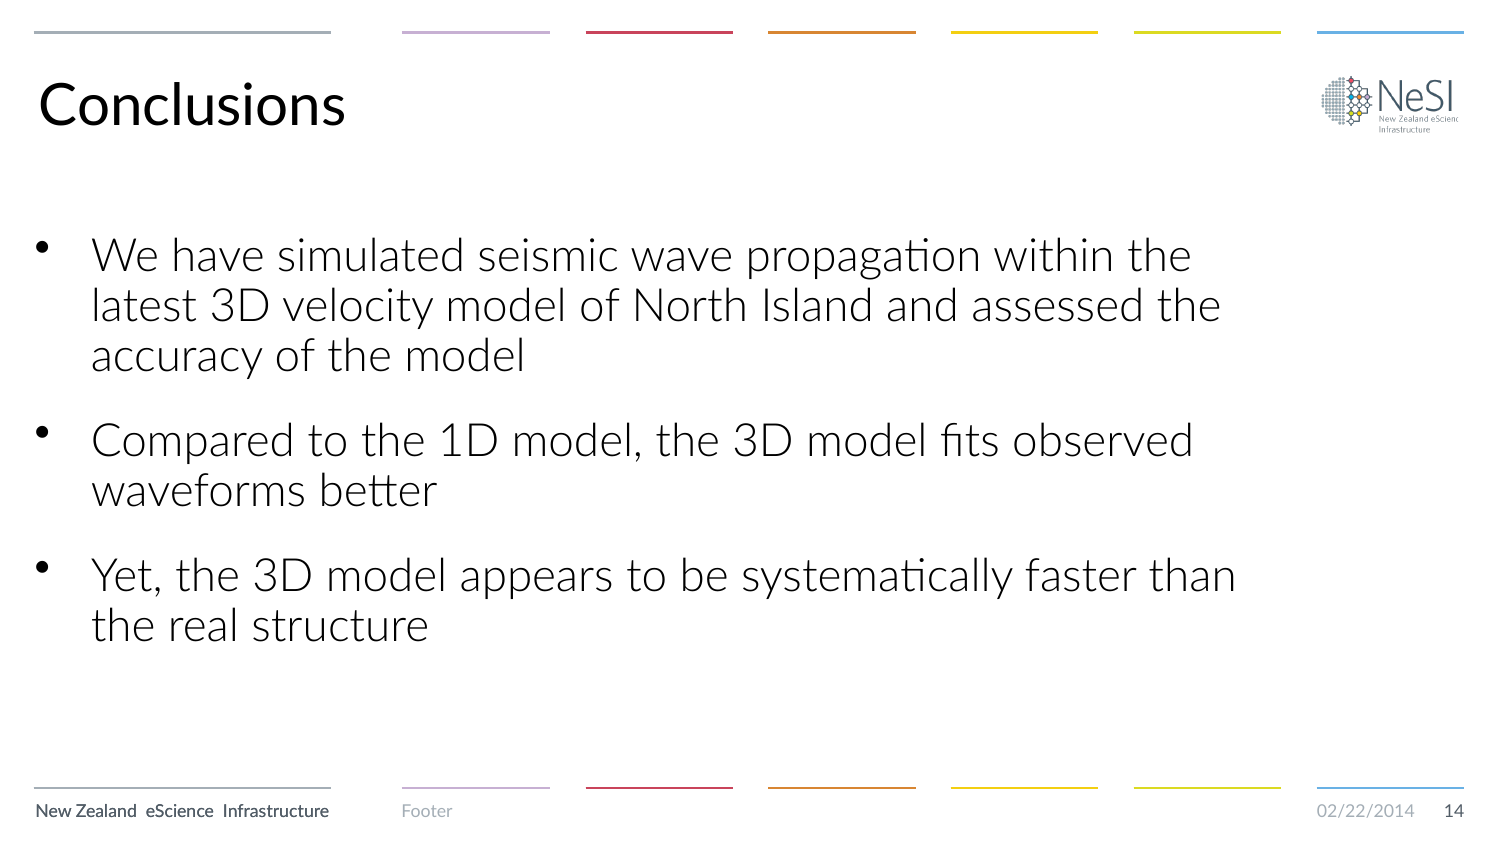

# Conclusions
We have simulated seismic wave propagation within the latest 3D velocity model of North Island and assessed the accuracy of the model
Compared to the 1D model, the 3D model fits observed waveforms better
Yet, the 3D model appears to be systematically faster than the real structure

14